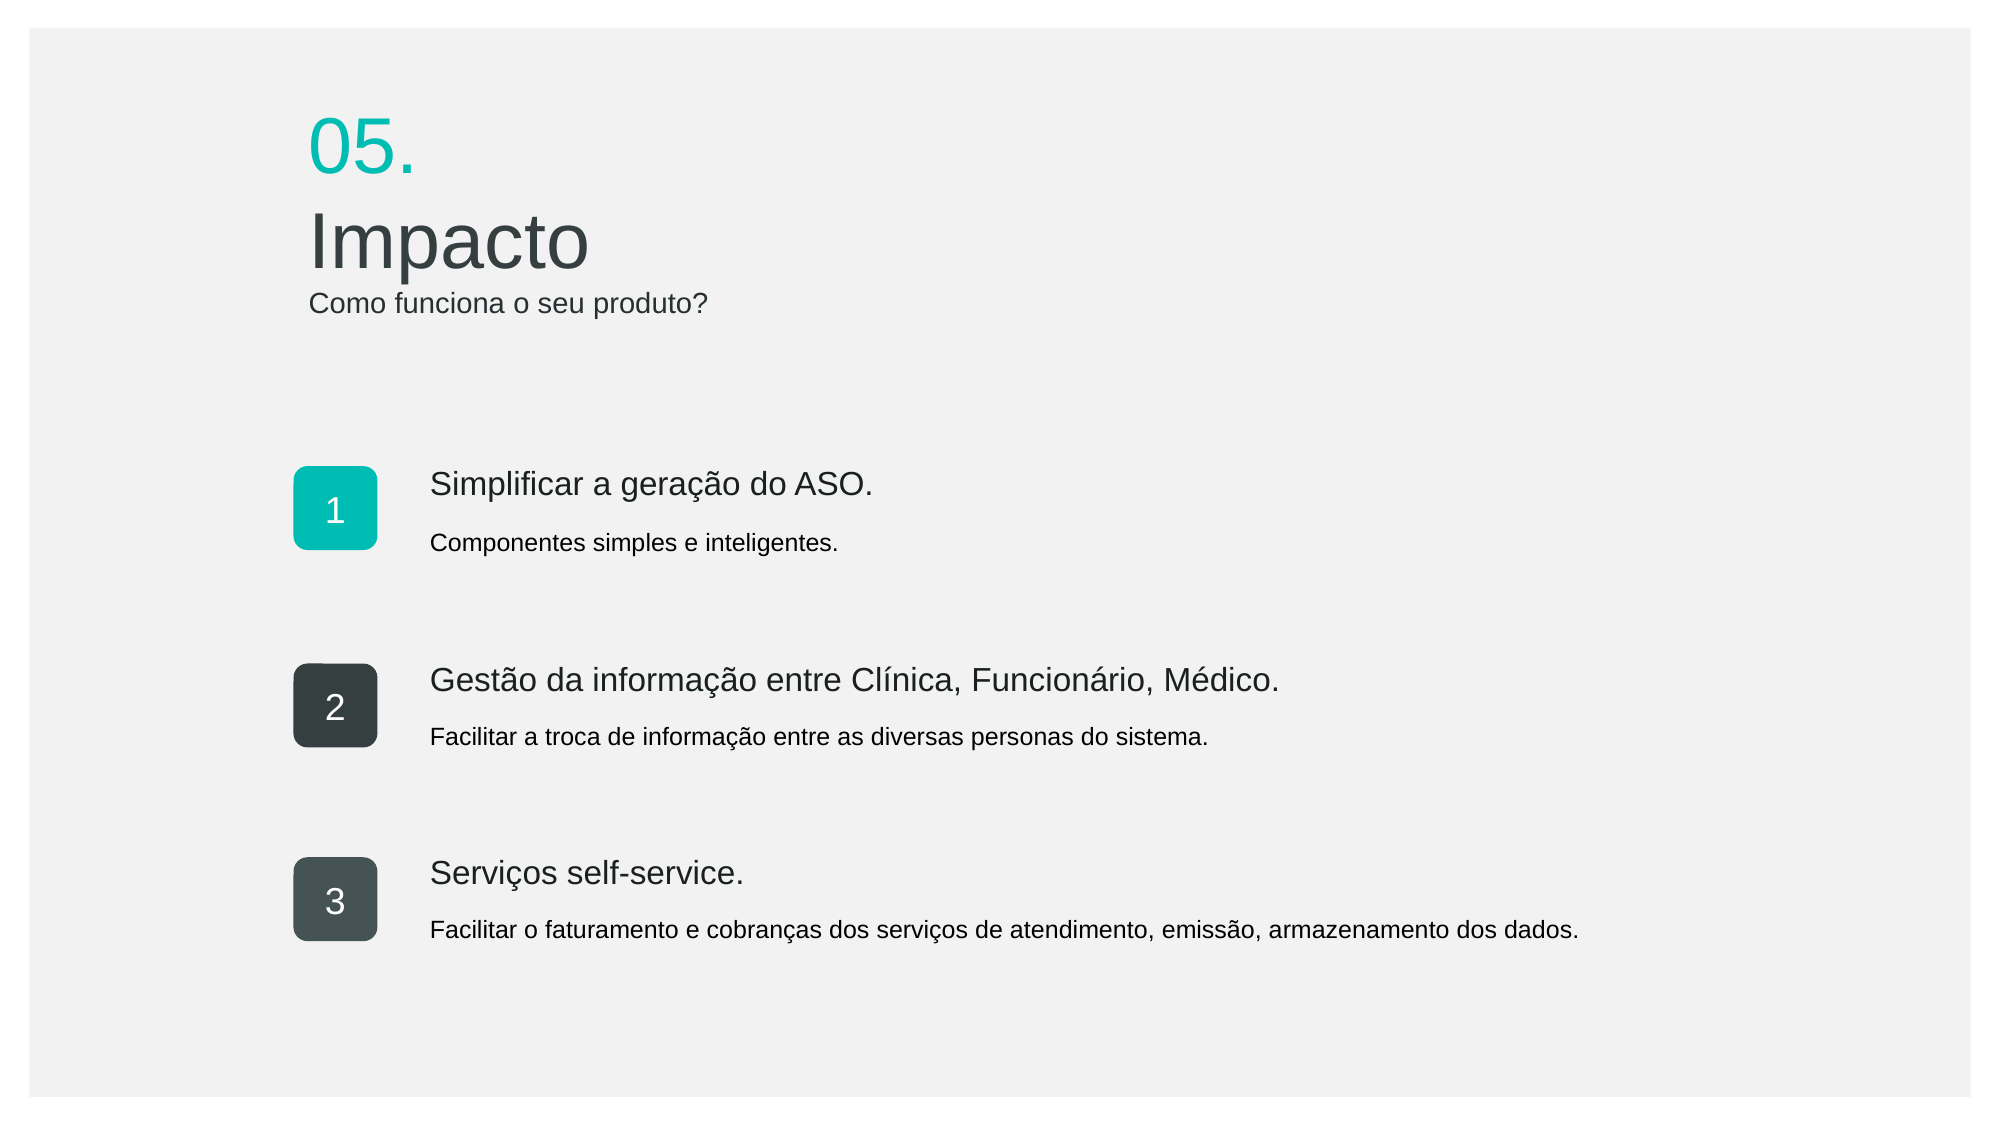

05.
Impacto
Como funciona o seu produto?
Simplificar a geração do ASO.
1
Componentes simples e inteligentes.
Gestão da informação entre Clínica, Funcionário, Médico.
2
Facilitar a troca de informação entre as diversas personas do sistema.
Serviços self-service.
3
Facilitar o faturamento e cobranças dos serviços de atendimento, emissão, armazenamento dos dados.